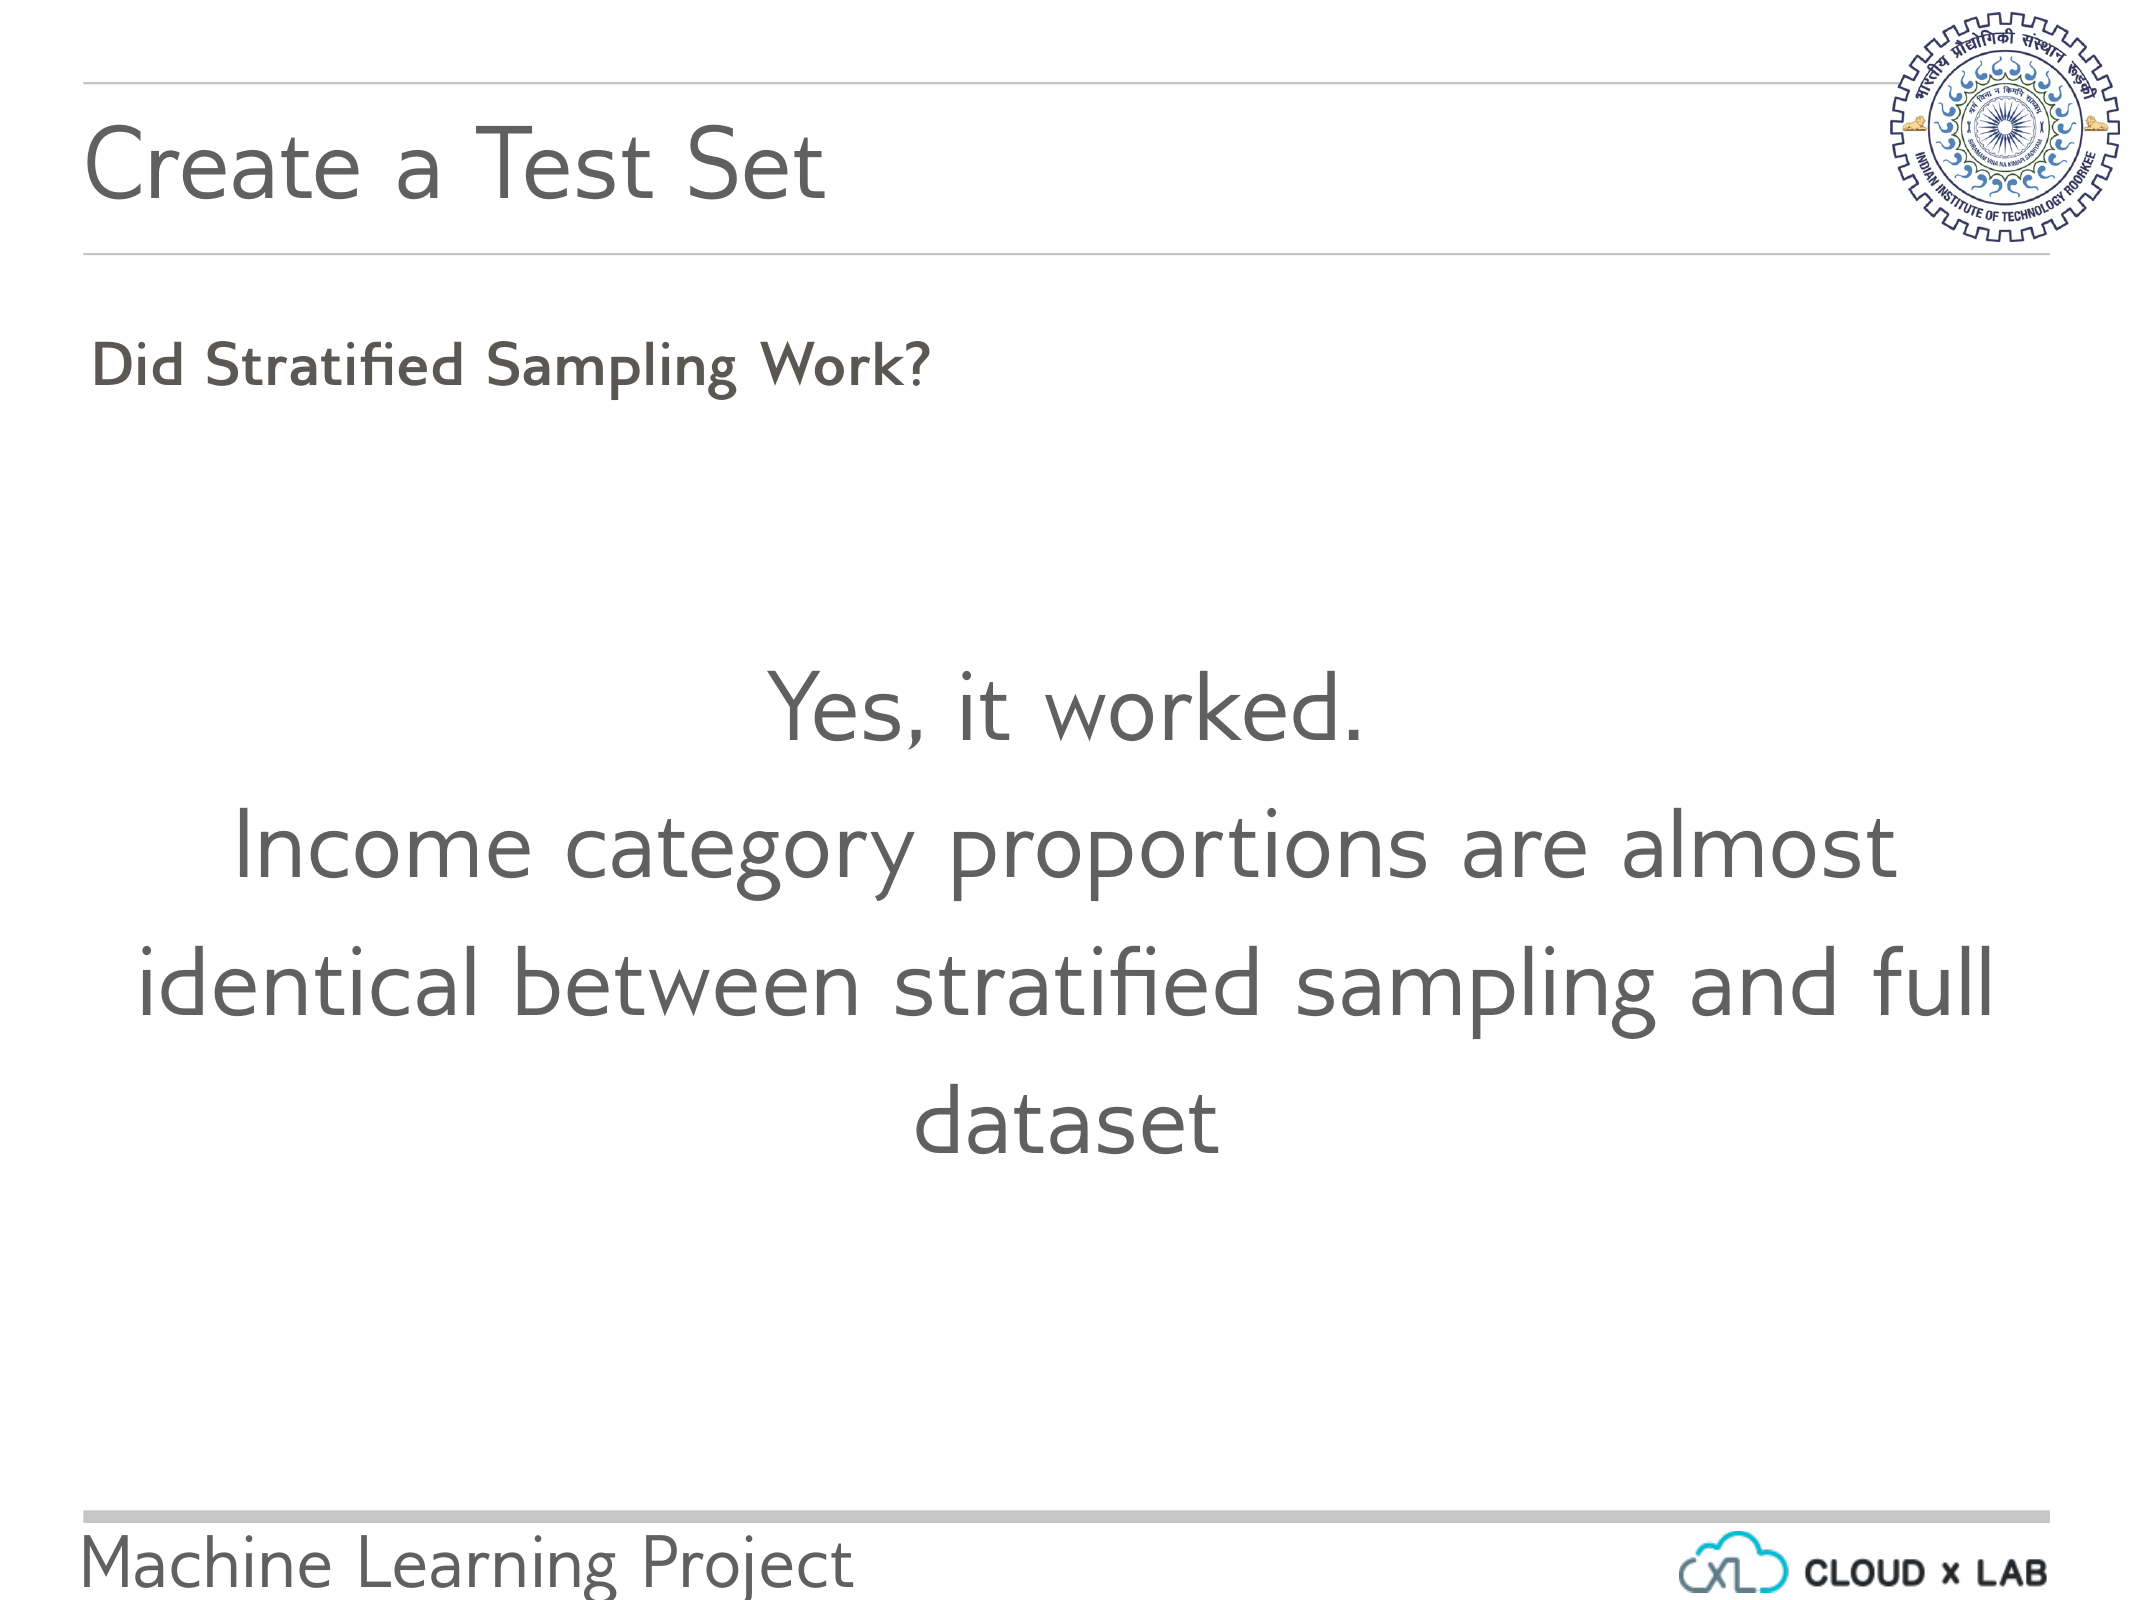

Create a Test Set
Did Stratified Sampling Work?

Yes, it worked.
Income category proportions are almost identical between stratified sampling and full dataset